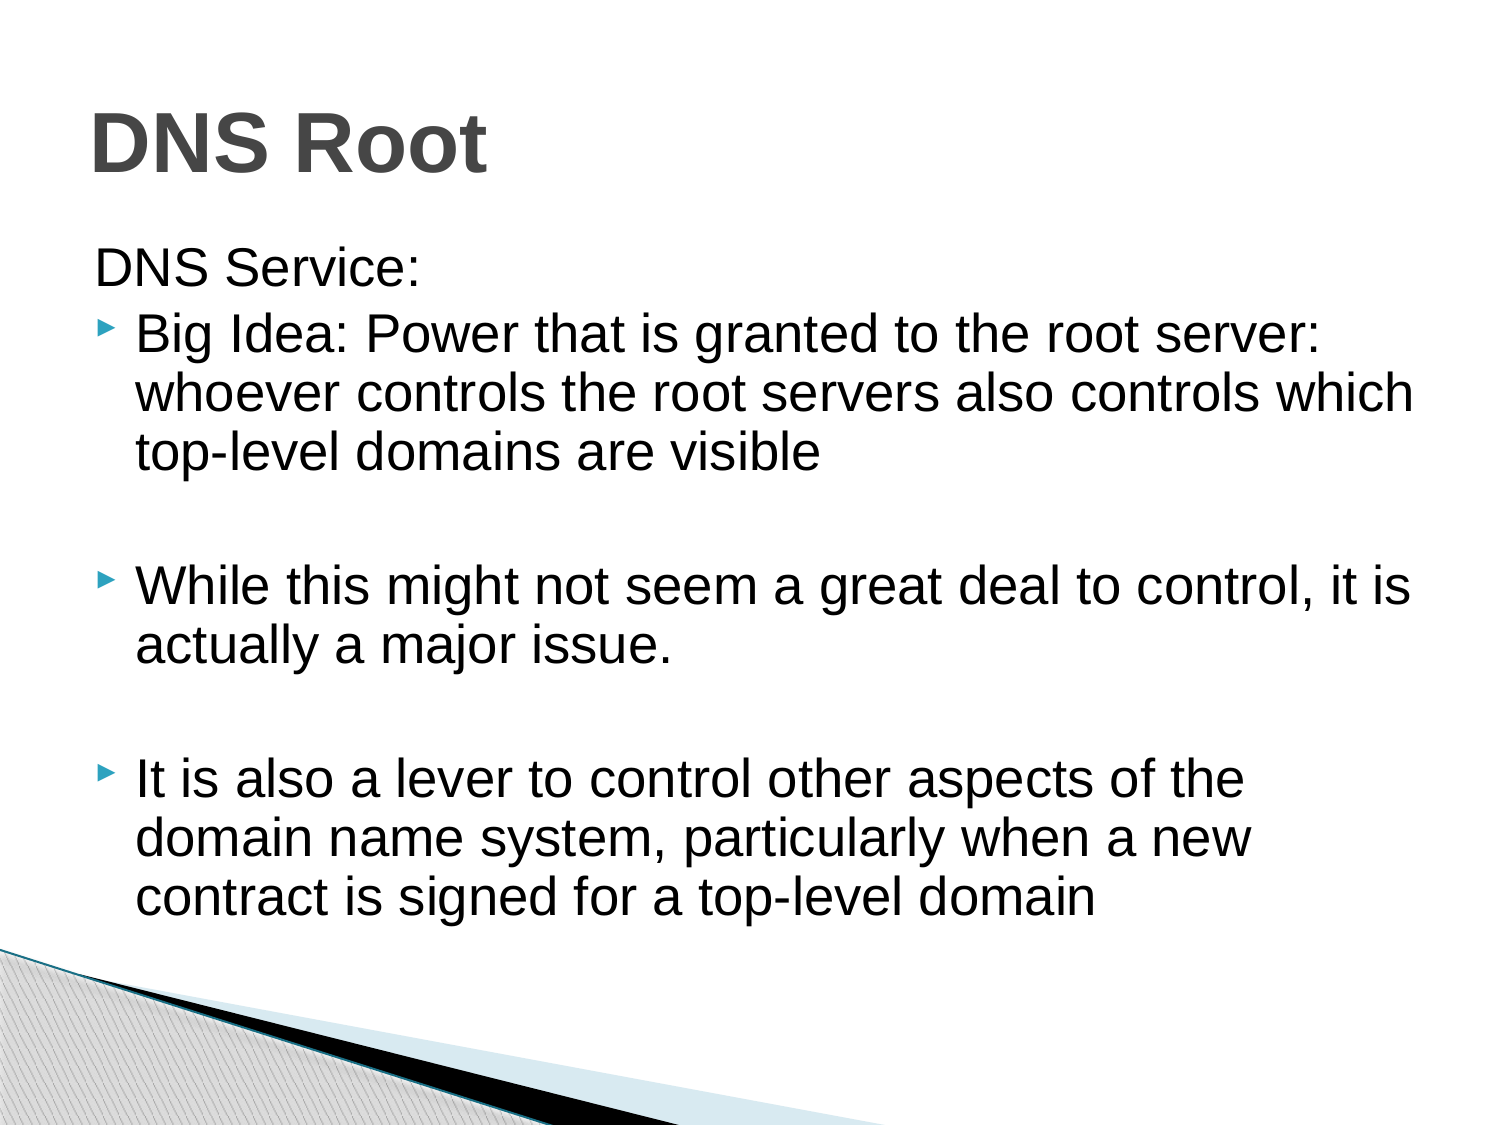

# DNS Root
DNS Service:
Big Idea: Power that is granted to the root server: whoever controls the root servers also controls which top-level domains are visible

While this might not seem a great deal to control, it is actually a major issue.

It is also a lever to control other aspects of the domain name system, particularly when a new contract is signed for a top-level domain